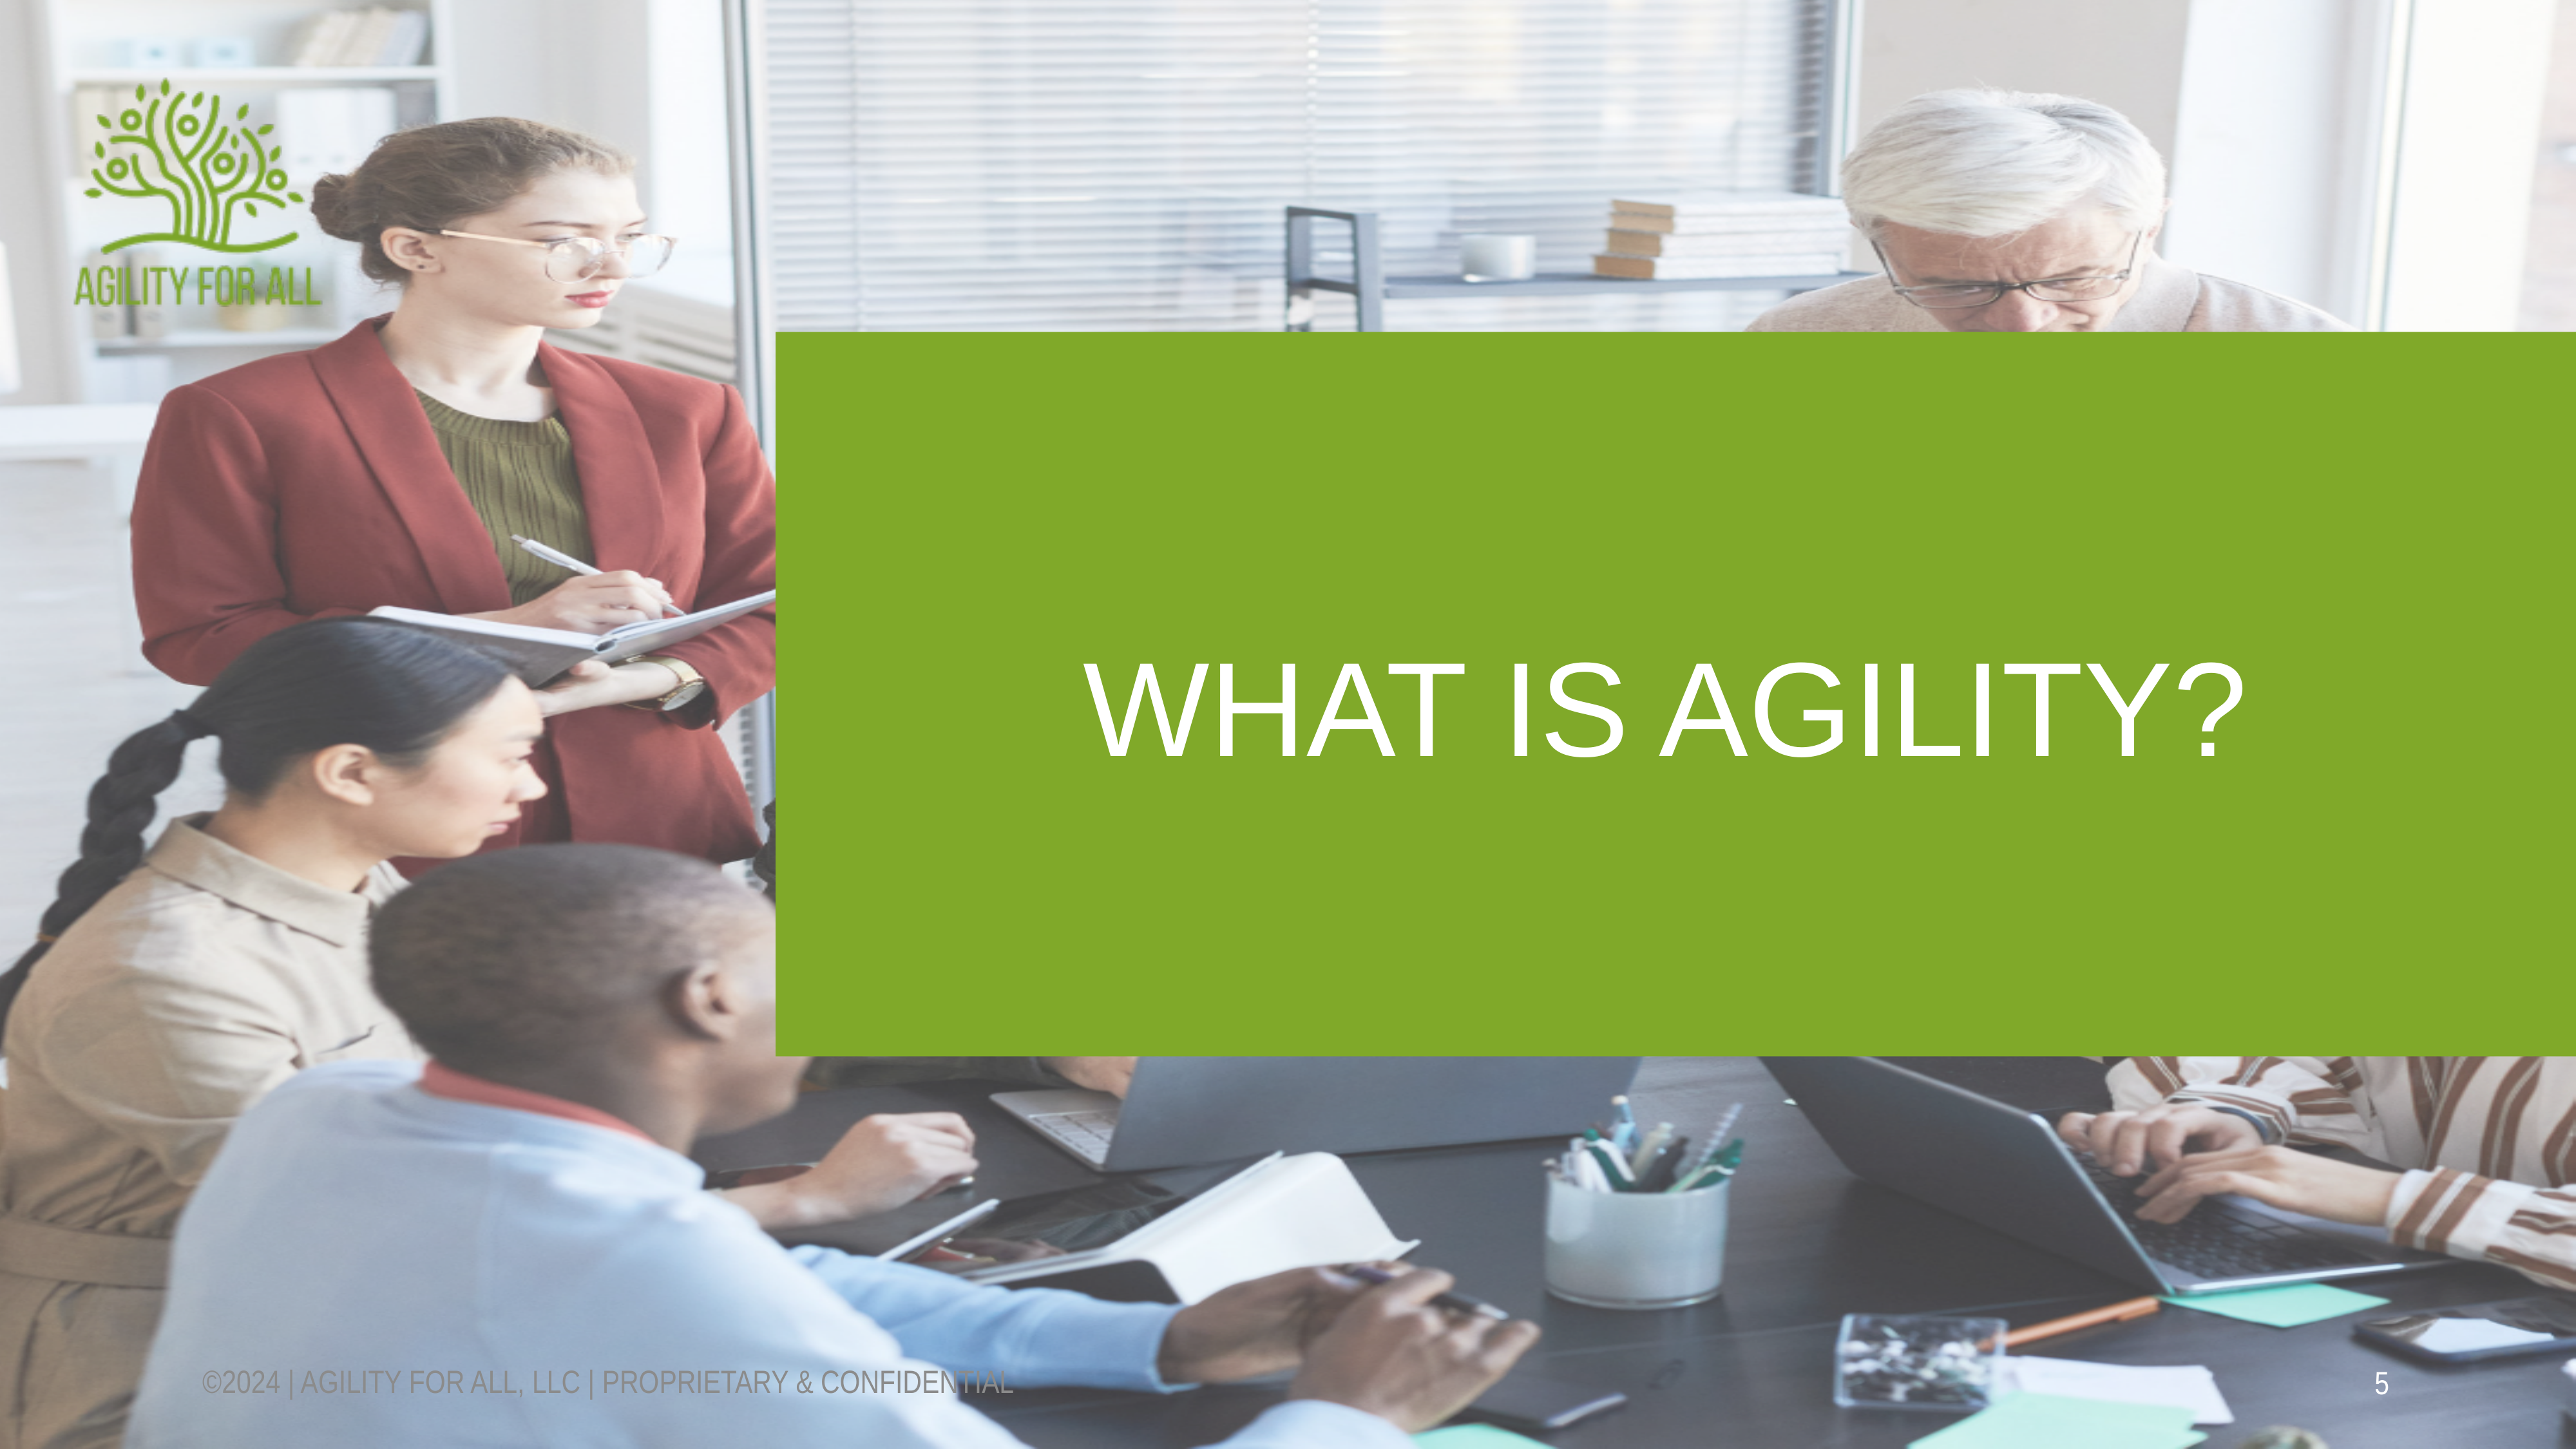

# What is agility?
©2024 | AGILITY FOR ALL, LLC | PROPRIETARY & CONFIDENTIAL
5